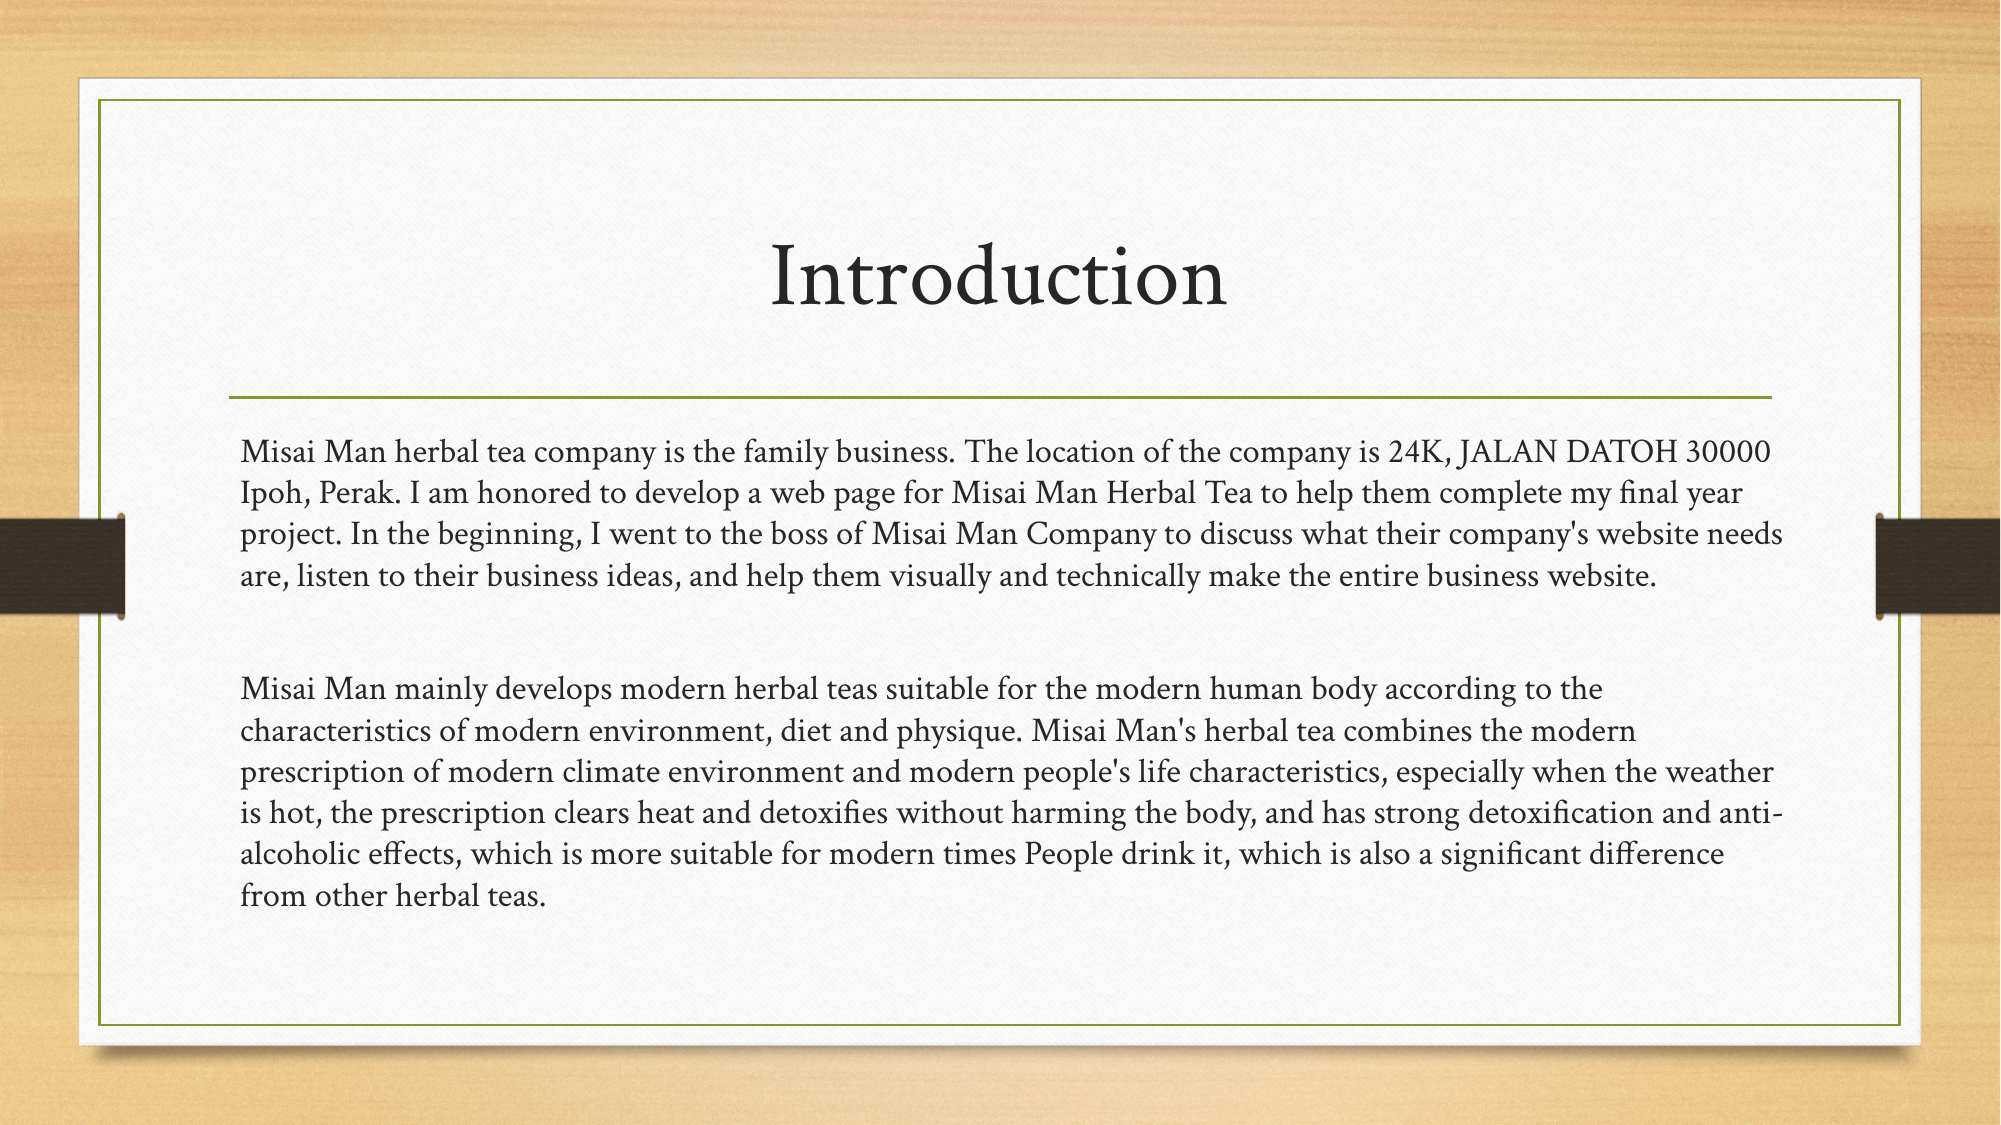

# Introduction
Misai Man herbal tea company is the family business. The location of the company is 24K, JALAN DATOH 30000 Ipoh, Perak. I am honored to develop a web page for Misai Man Herbal Tea to help them complete my final year project. In the beginning, I went to the boss of Misai Man Company to discuss what their company's website needs are, listen to their business ideas, and help them visually and technically make the entire business website.

Misai Man mainly develops modern herbal teas suitable for the modern human body according to the characteristics of modern environment, diet and physique. Misai Man's herbal tea combines the modern prescription of modern climate environment and modern people's life characteristics, especially when the weather is hot, the prescription clears heat and detoxifies without harming the body, and has strong detoxification and anti-alcoholic effects, which is more suitable for modern times People drink it, which is also a significant difference from other herbal teas.